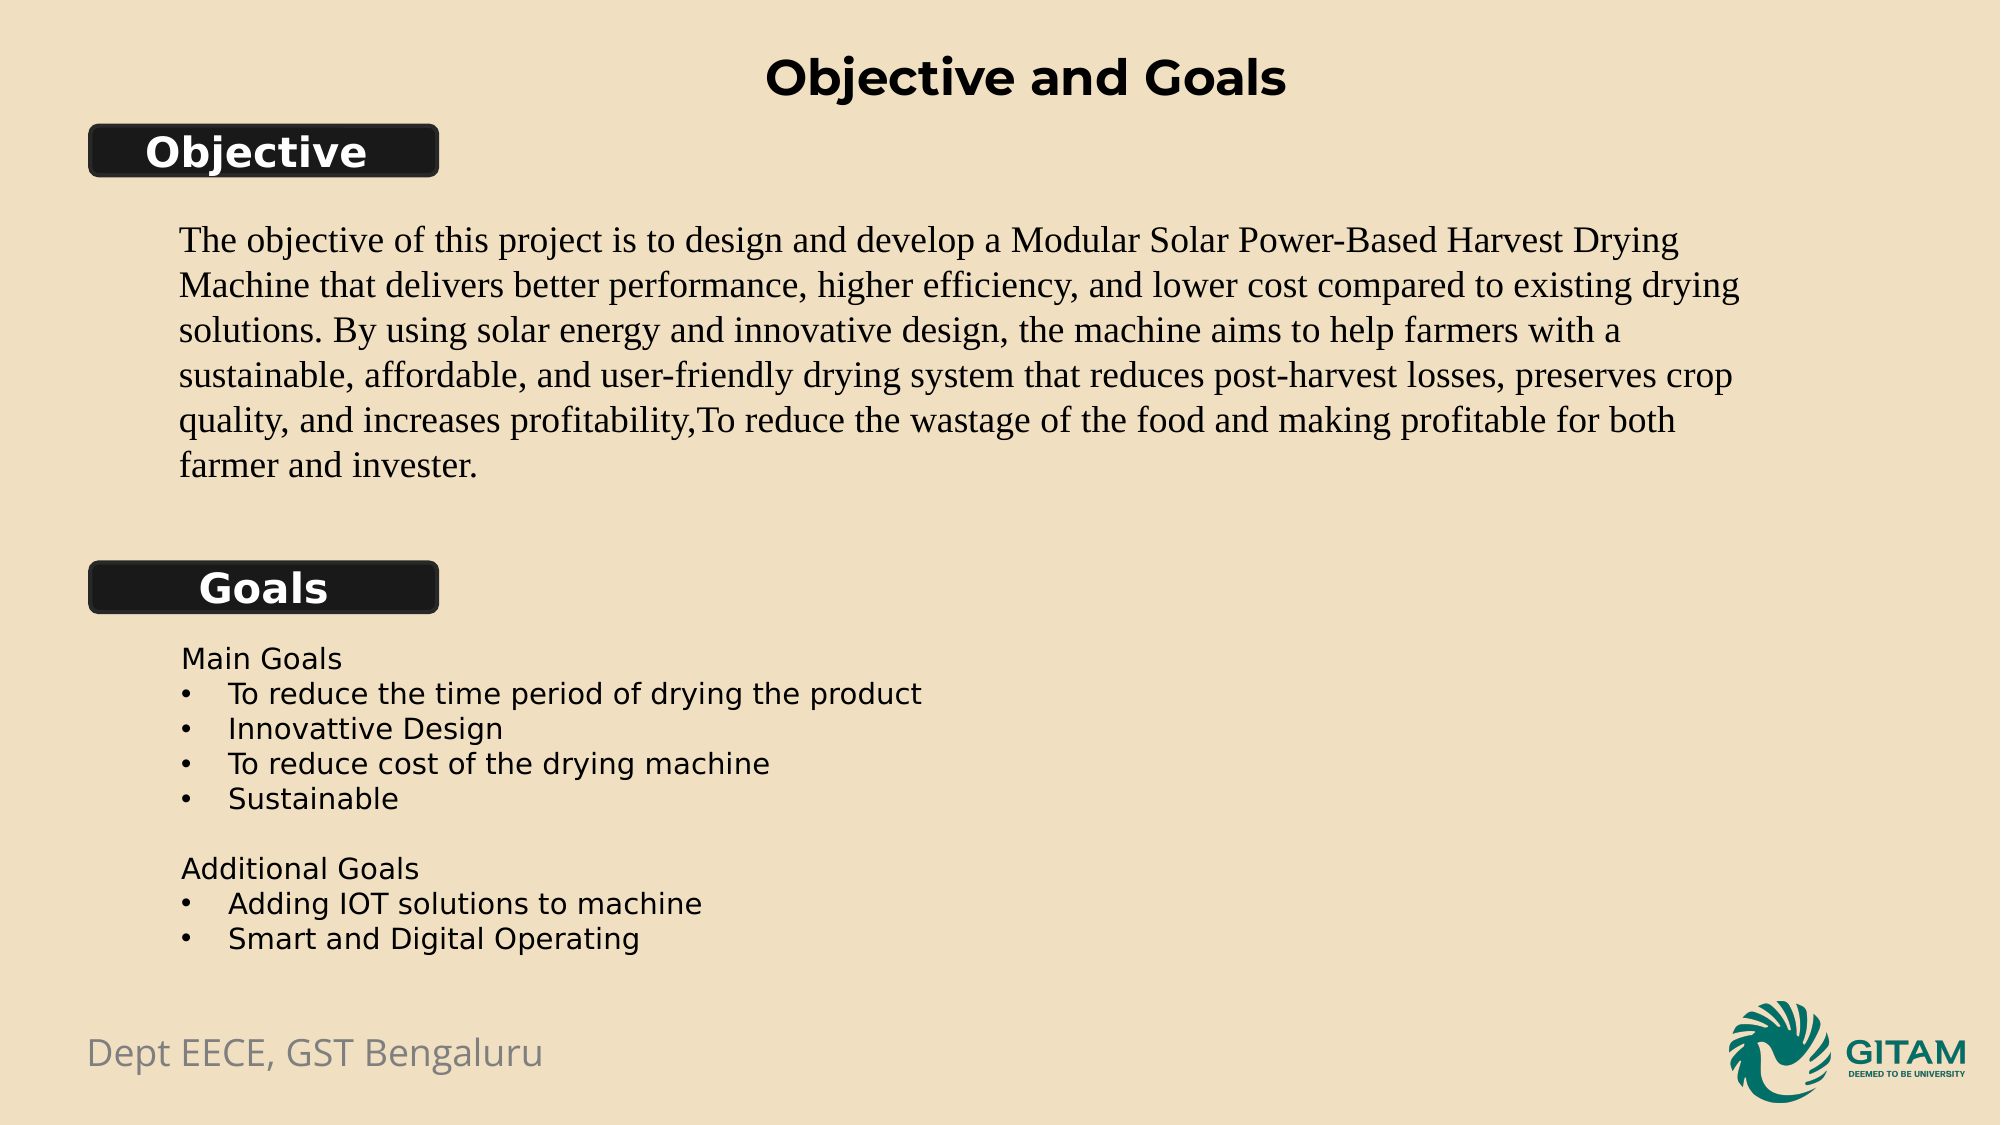

Objective and Goals
Objective
The objective of this project is to design and develop a Modular Solar Power-Based Harvest Drying Machine that delivers better performance, higher efficiency, and lower cost compared to existing drying solutions. By using solar energy and innovative design, the machine aims to help farmers with a sustainable, affordable, and user-friendly drying system that reduces post-harvest losses, preserves crop quality, and increases profitability,To reduce the wastage of the food and making profitable for both farmer and invester.

Goals
Main Goals
To reduce the time period of drying the product
Innovattive Design
To reduce cost of the drying machine
Sustainable

Additional Goals
Adding IOT solutions to machine
Smart and Digital Operating

2